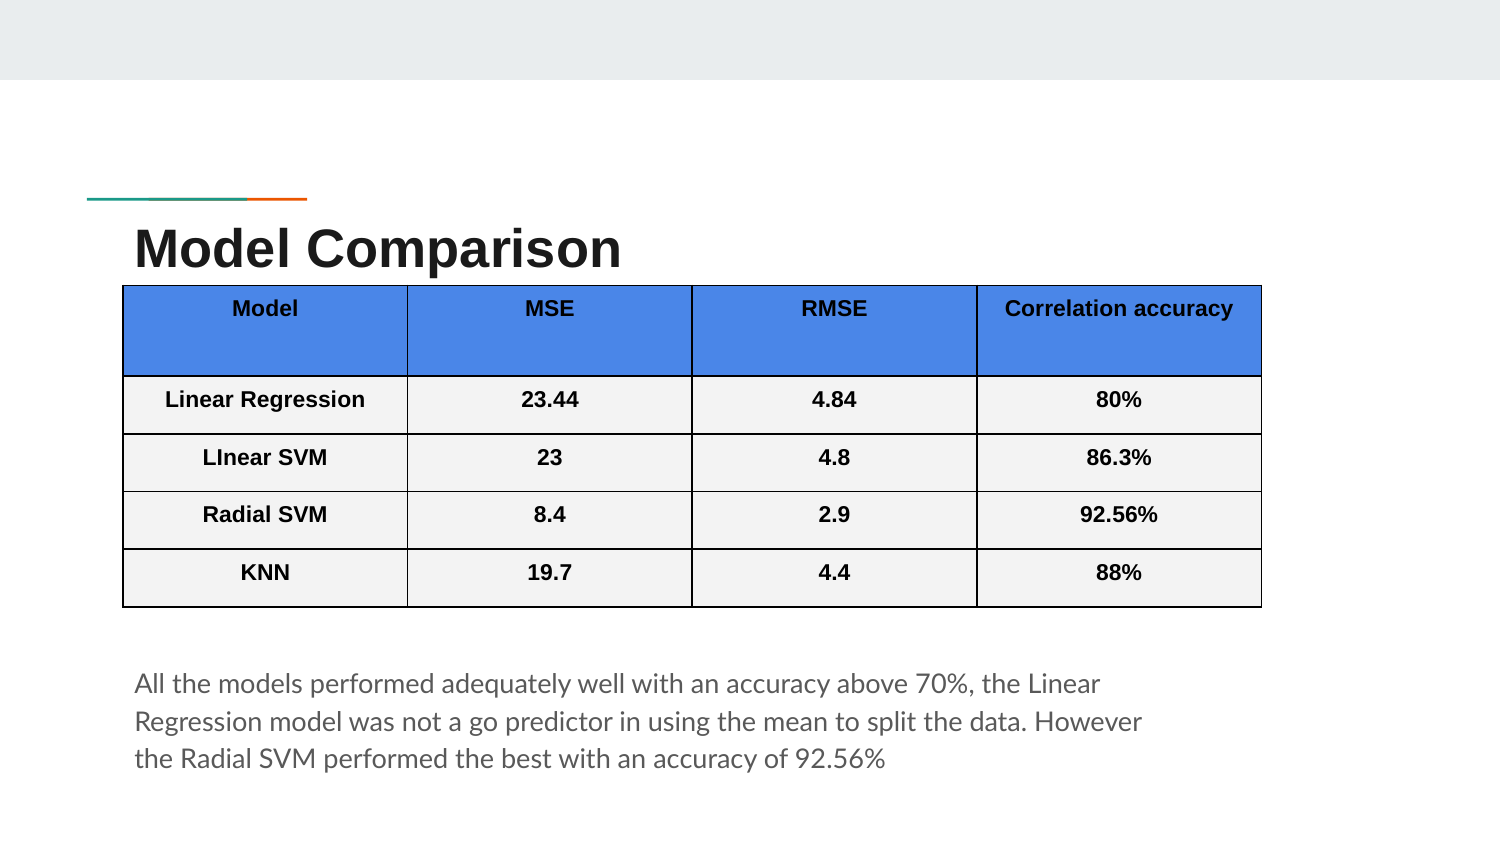

# Model Comparison
| Model | MSE | RMSE | Correlation accuracy |
| --- | --- | --- | --- |
| Linear Regression | 23.44 | 4.84 | 80% |
| LInear SVM | 23 | 4.8 | 86.3% |
| Radial SVM | 8.4 | 2.9 | 92.56% |
| KNN | 19.7 | 4.4 | 88% |
All the models performed adequately well with an accuracy above 70%, the Linear Regression model was not a go predictor in using the mean to split the data. However the Radial SVM performed the best with an accuracy of 92.56%